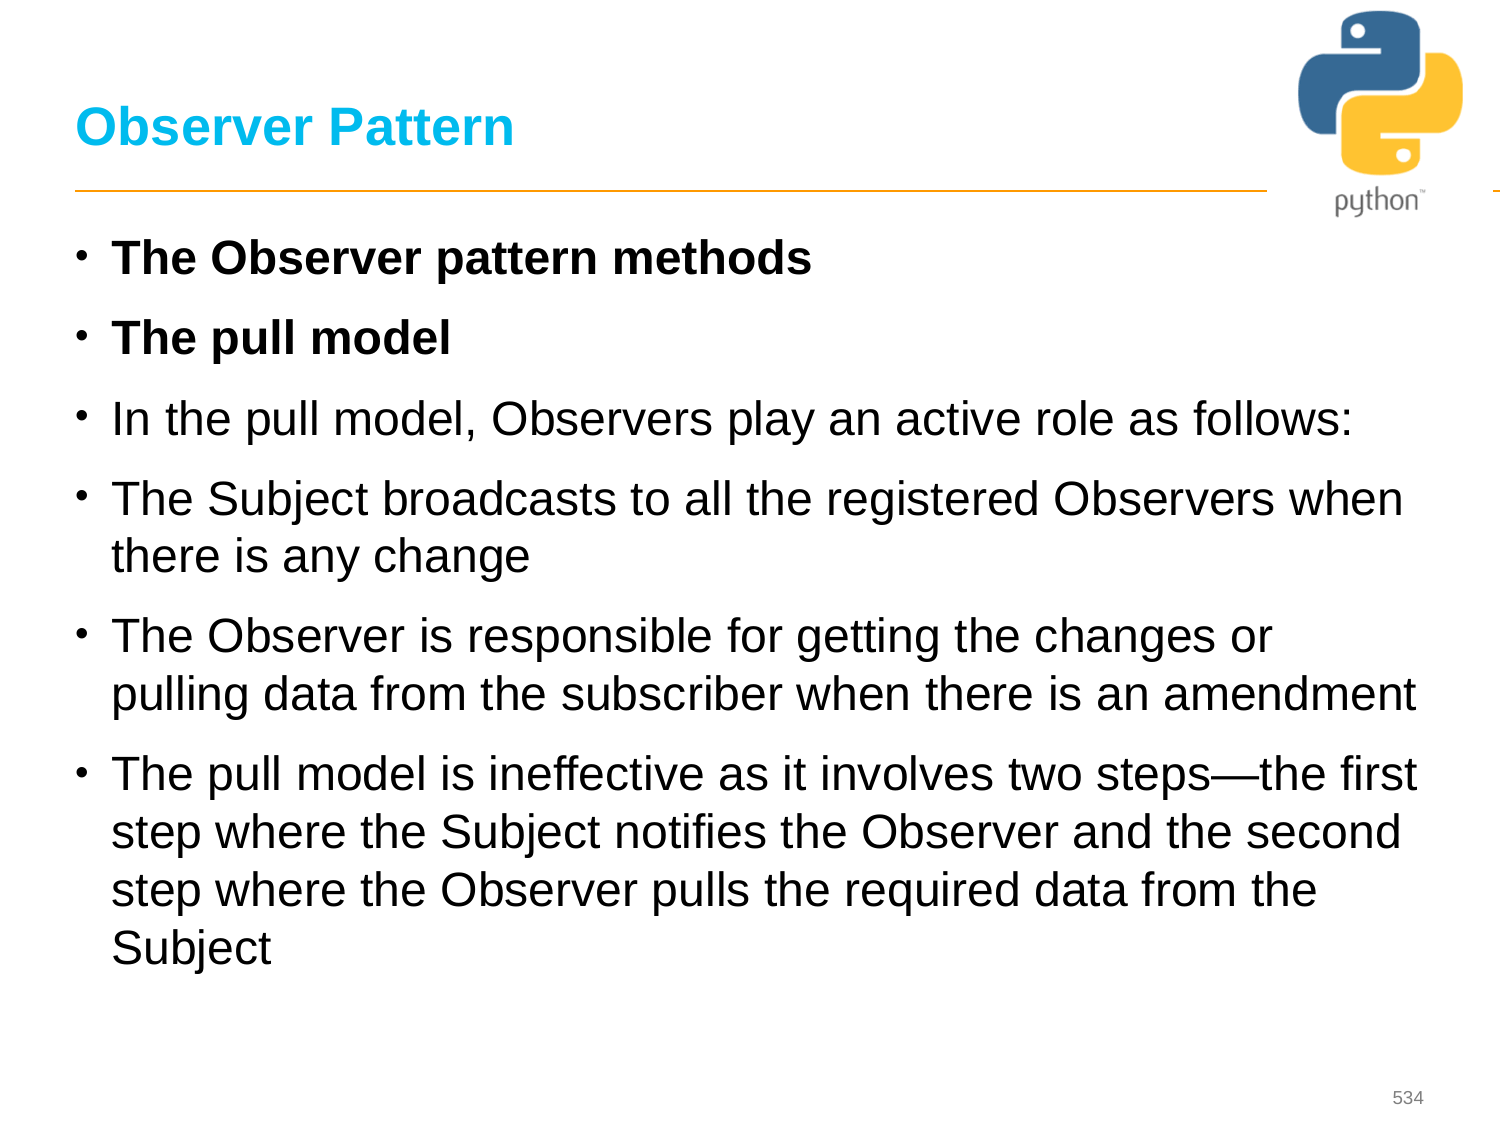

# Observer Pattern
The Observer pattern methods
The pull model
In the pull model, Observers play an active role as follows:
The Subject broadcasts to all the registered Observers when there is any change
The Observer is responsible for getting the changes or pulling data from the subscriber when there is an amendment
The pull model is ineffective as it involves two steps—the first step where the Subject notifies the Observer and the second step where the Observer pulls the required data from the Subject